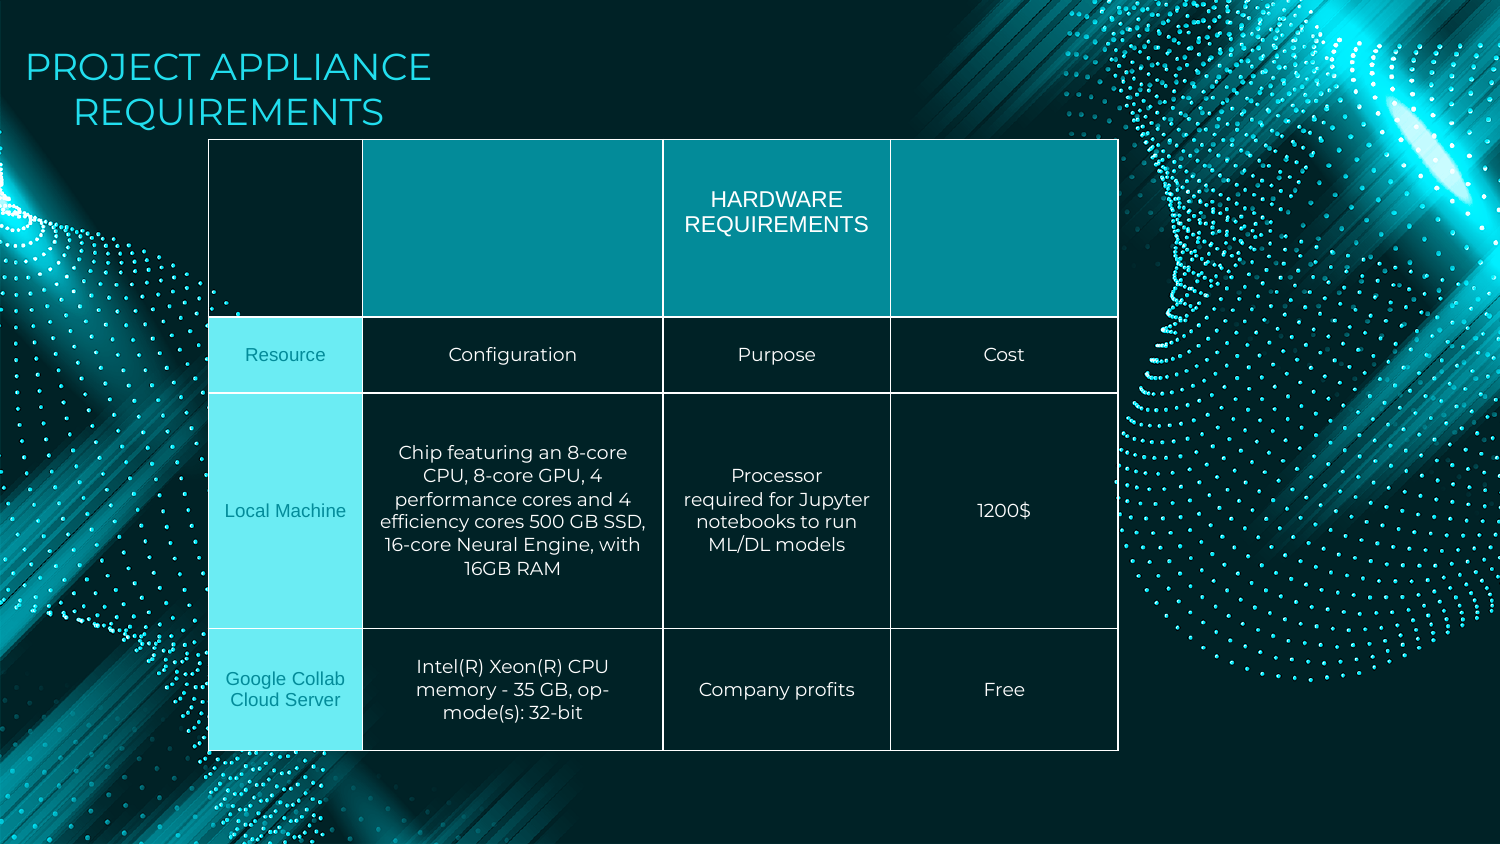

PROJECT APPLIANCE REQUIREMENTS
|  |  | HARDWARE REQUIREMENTS |  |
| --- | --- | --- | --- |
| Resource | Configuration | Purpose | Cost |
| Local Machine | Chip featuring an 8-core CPU, 8-core GPU, 4 performance cores and 4 efficiency cores 500 GB SSD, 16-core Neural Engine, with 16GB RAM | Processor required for Jupyter notebooks to run ML/DL models | 1200$ |
| Google Collab Cloud Server | Intel(R) Xeon(R) CPU memory - 35 GB, op-mode(s): 32-bit | Company profits | Free |